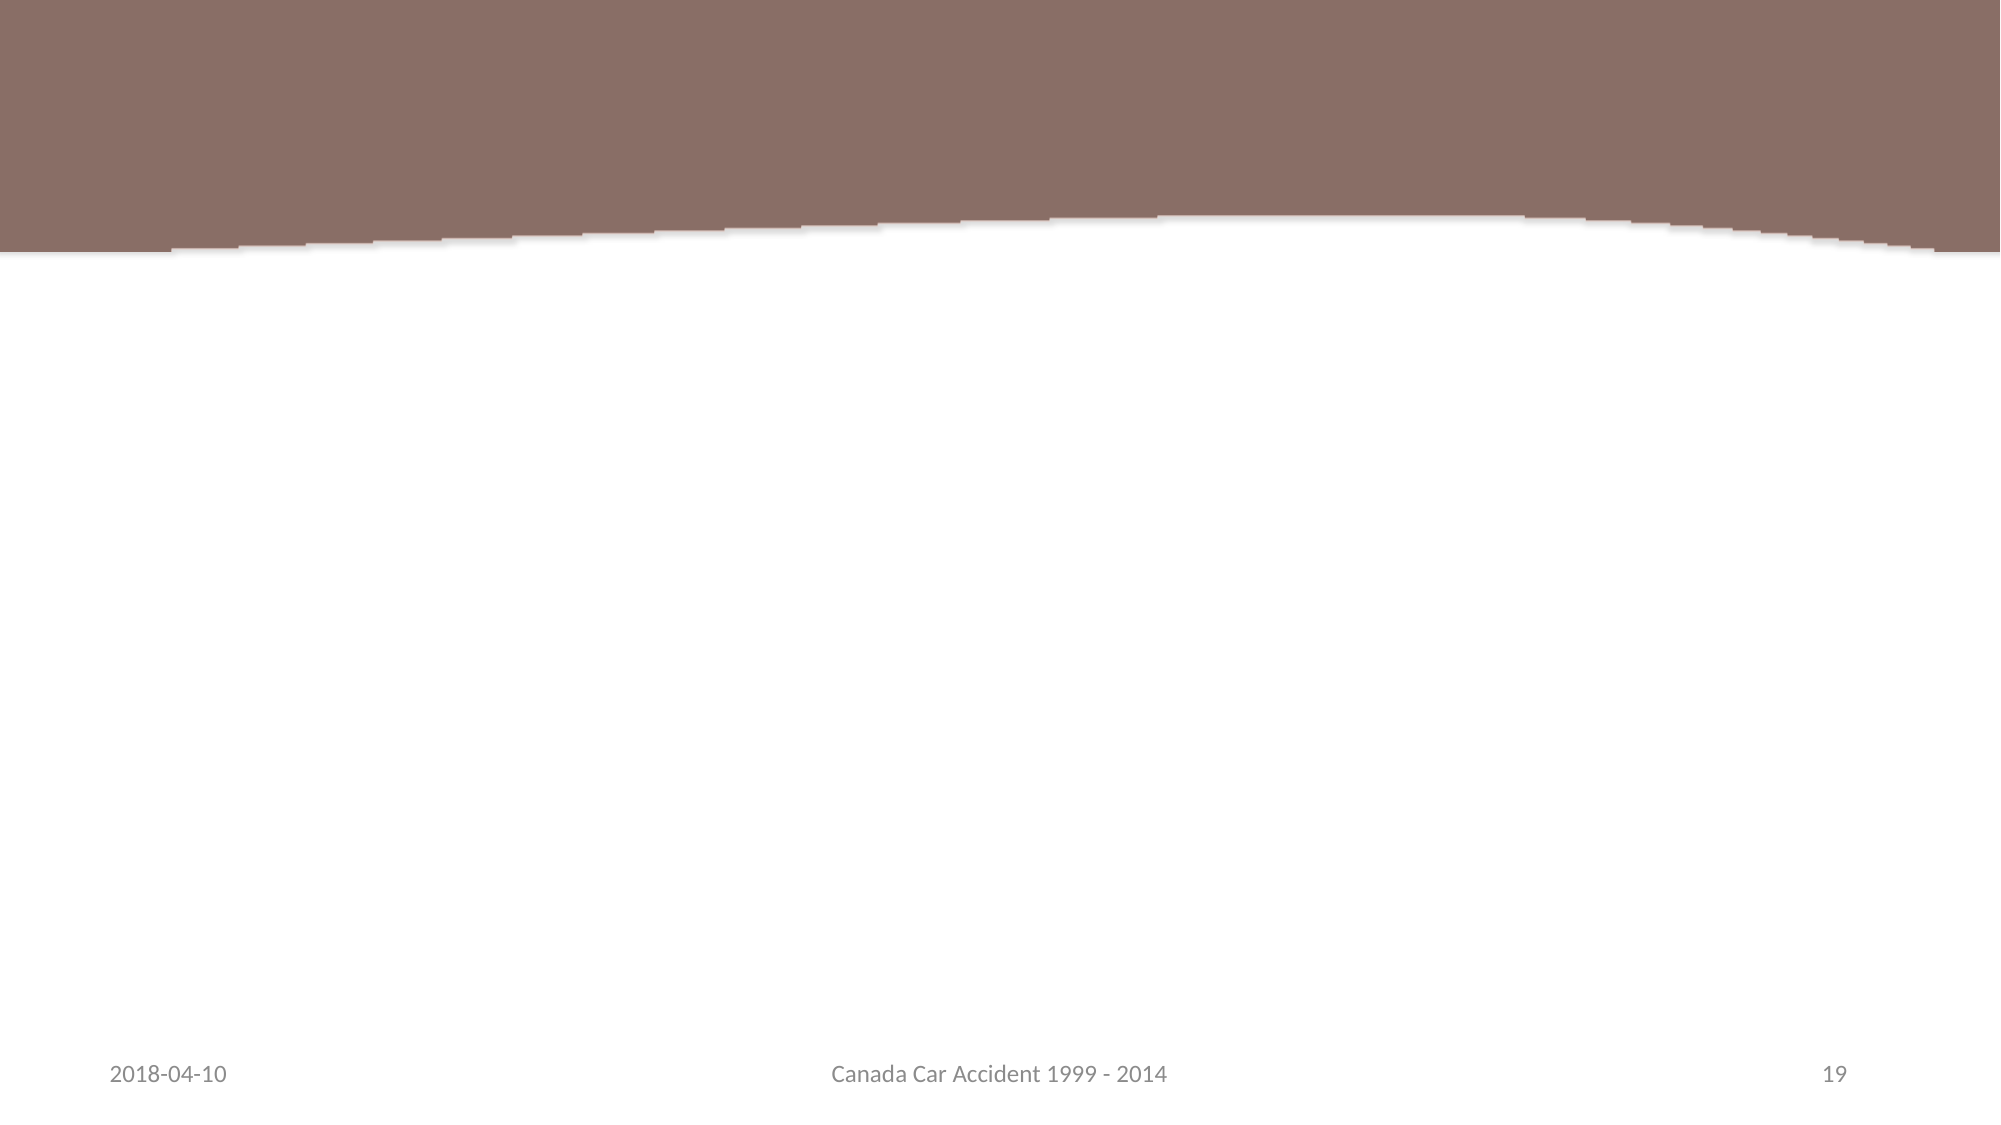

#

2018-04-10
Canada Car Accident 1999 - 2014
19